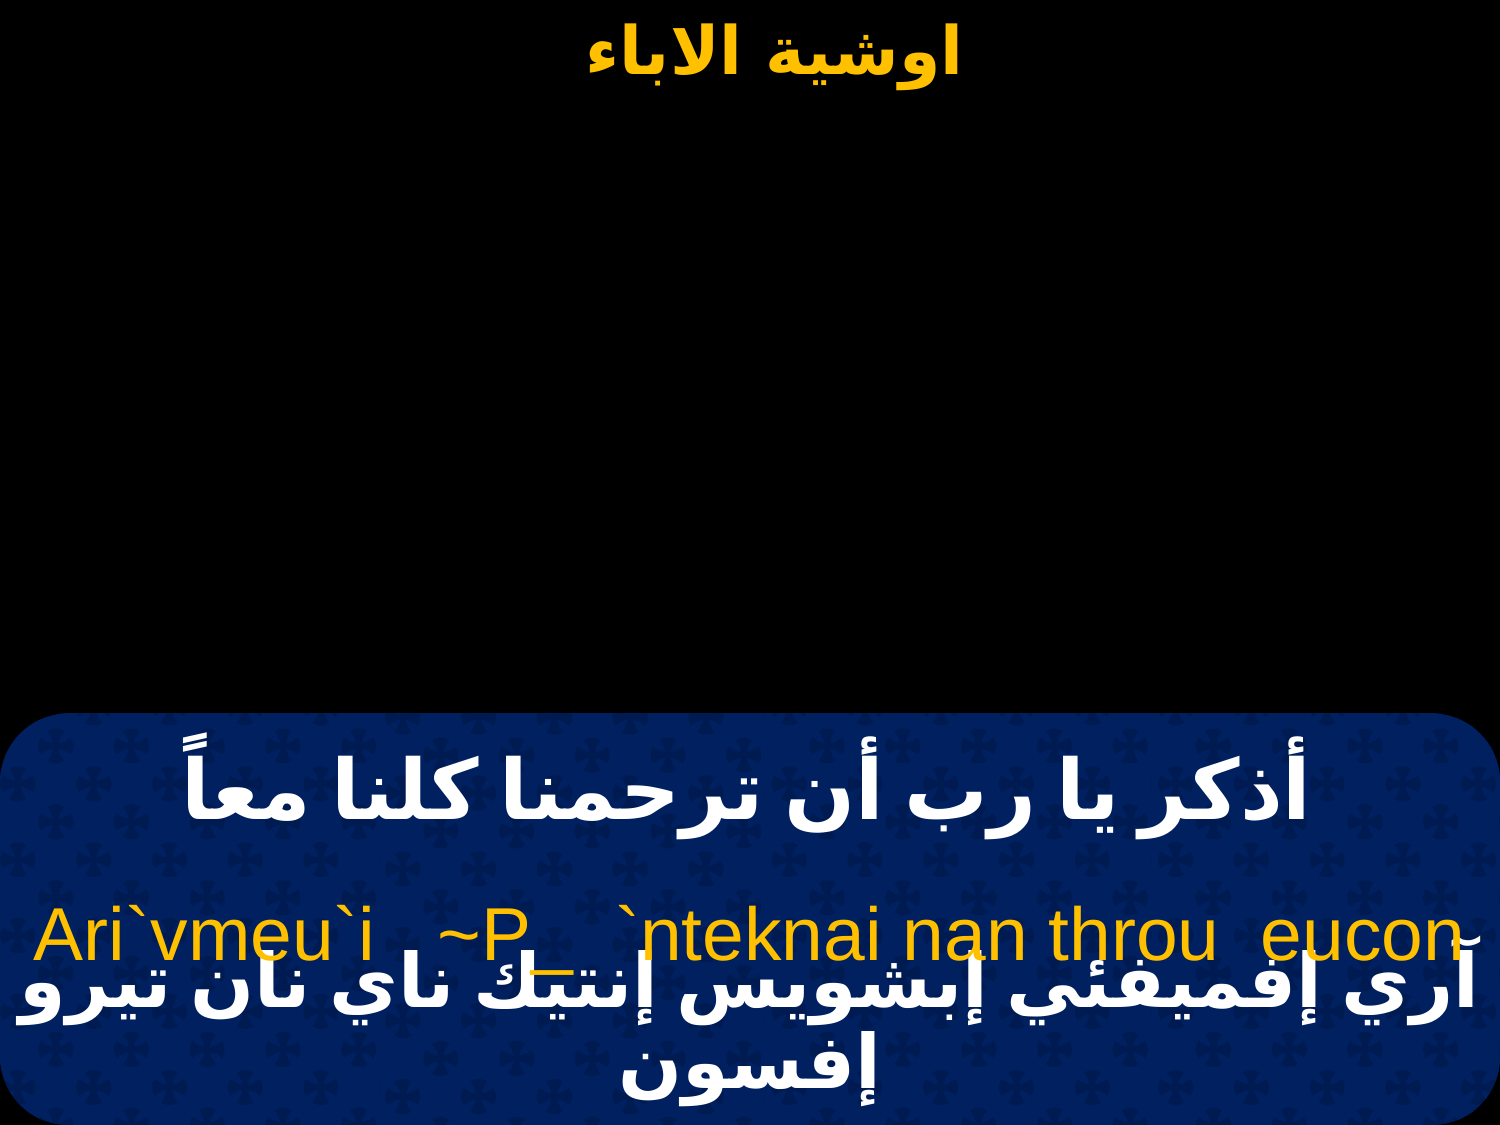

# أذكر يا رب أن ترحمنا كلنا معاً
Ari`vmeu`i   ~P_  `nteknai nan throu  eucon
آري إفميفئي إبشويس إنتيك ناي نان تيرو إفسون